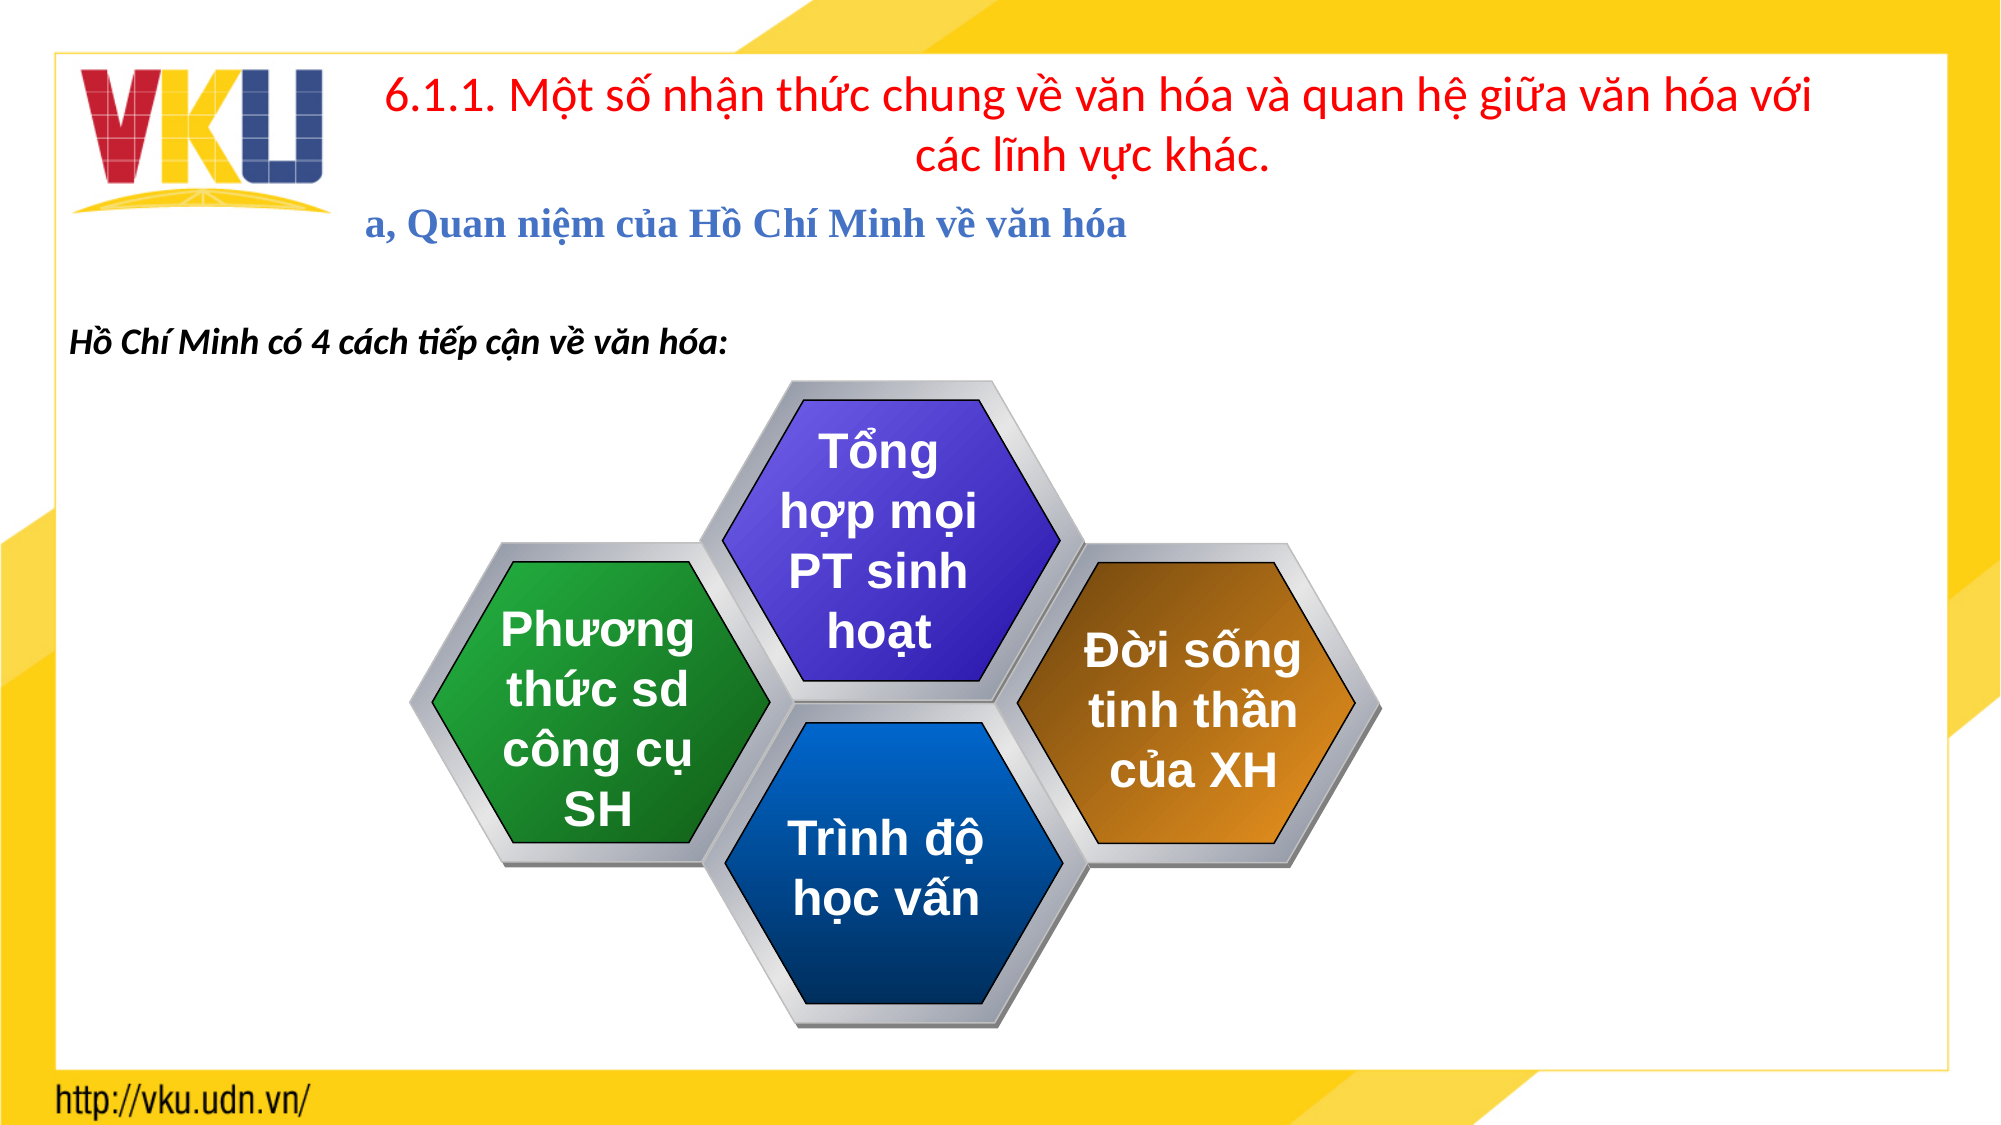

6.1.1. Một số nhận thức chung về văn hóa và quan hệ giữa văn hóa với các lĩnh vực khác.
a, Quan niệm của Hồ Chí Minh về văn hóa
Hồ Chí Minh có 4 cách tiếp cận về văn hóa:

Tổng hợp mọi PT sinh hoạt

Phương thức sd công cụ SH
Đời sống tinh thần của XH

Trình độ học vấn